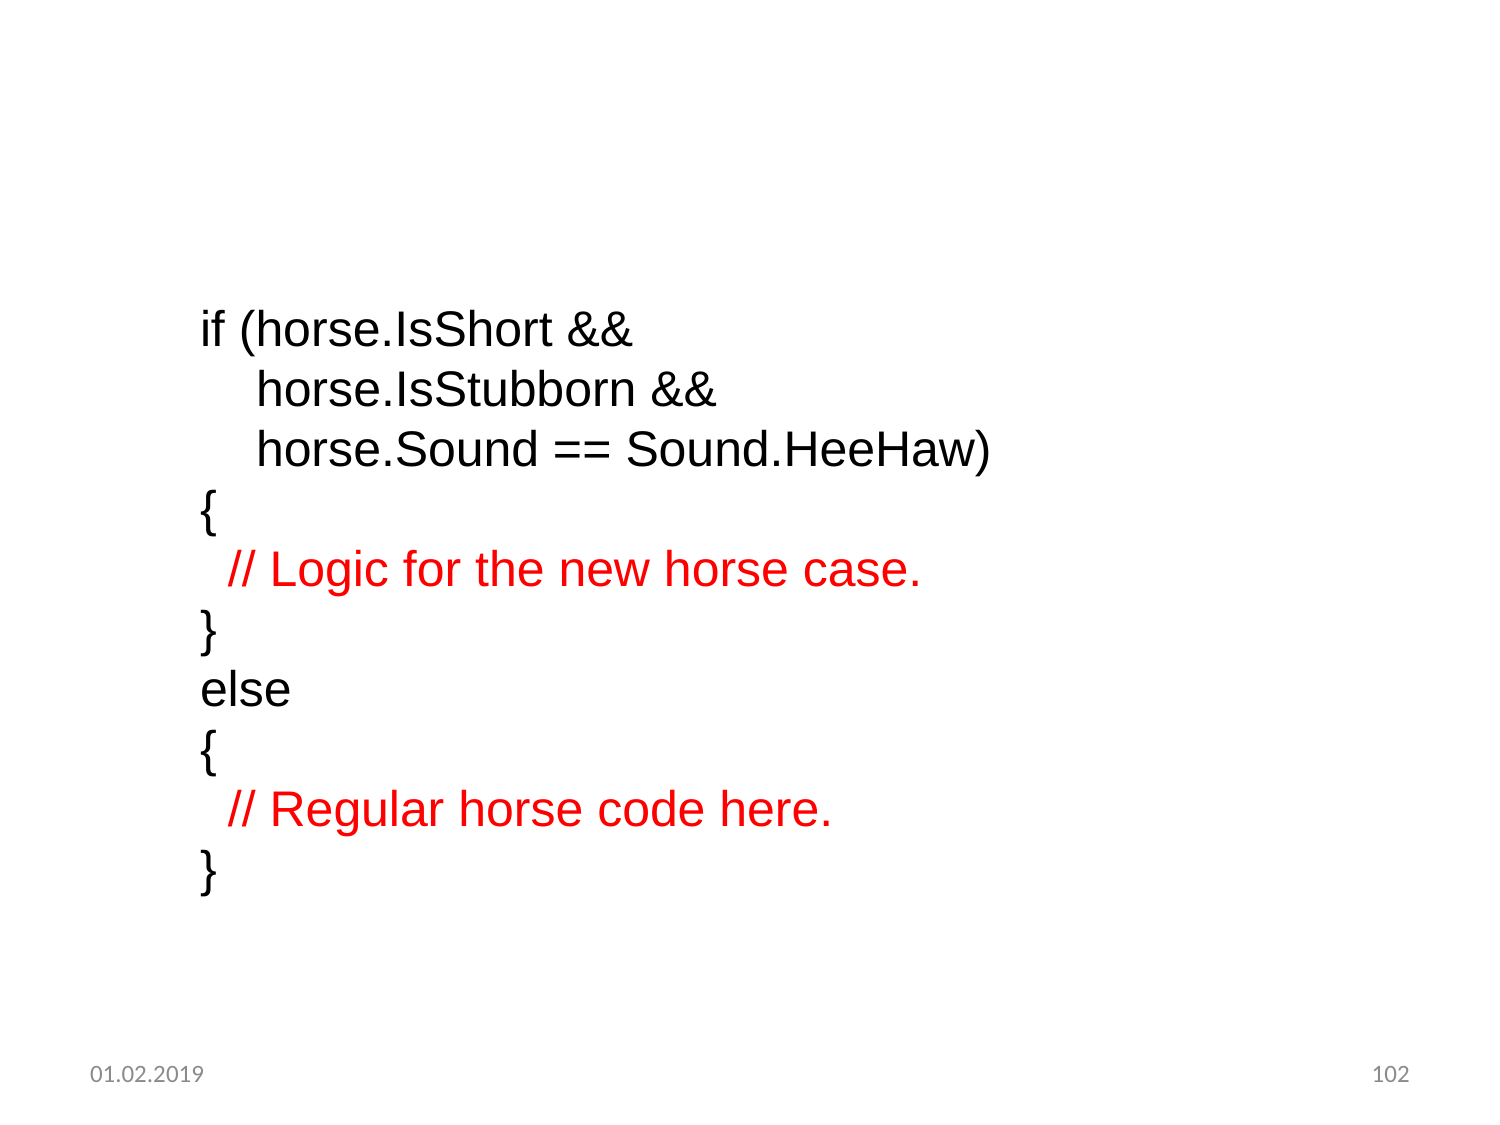

if (horse.IsShort &&
    horse.IsStubborn &&
    horse.Sound == Sound.HeeHaw)
{
  // Logic for the new horse case.
}
else
{
  // Regular horse code here.
}
01.02.2019
102